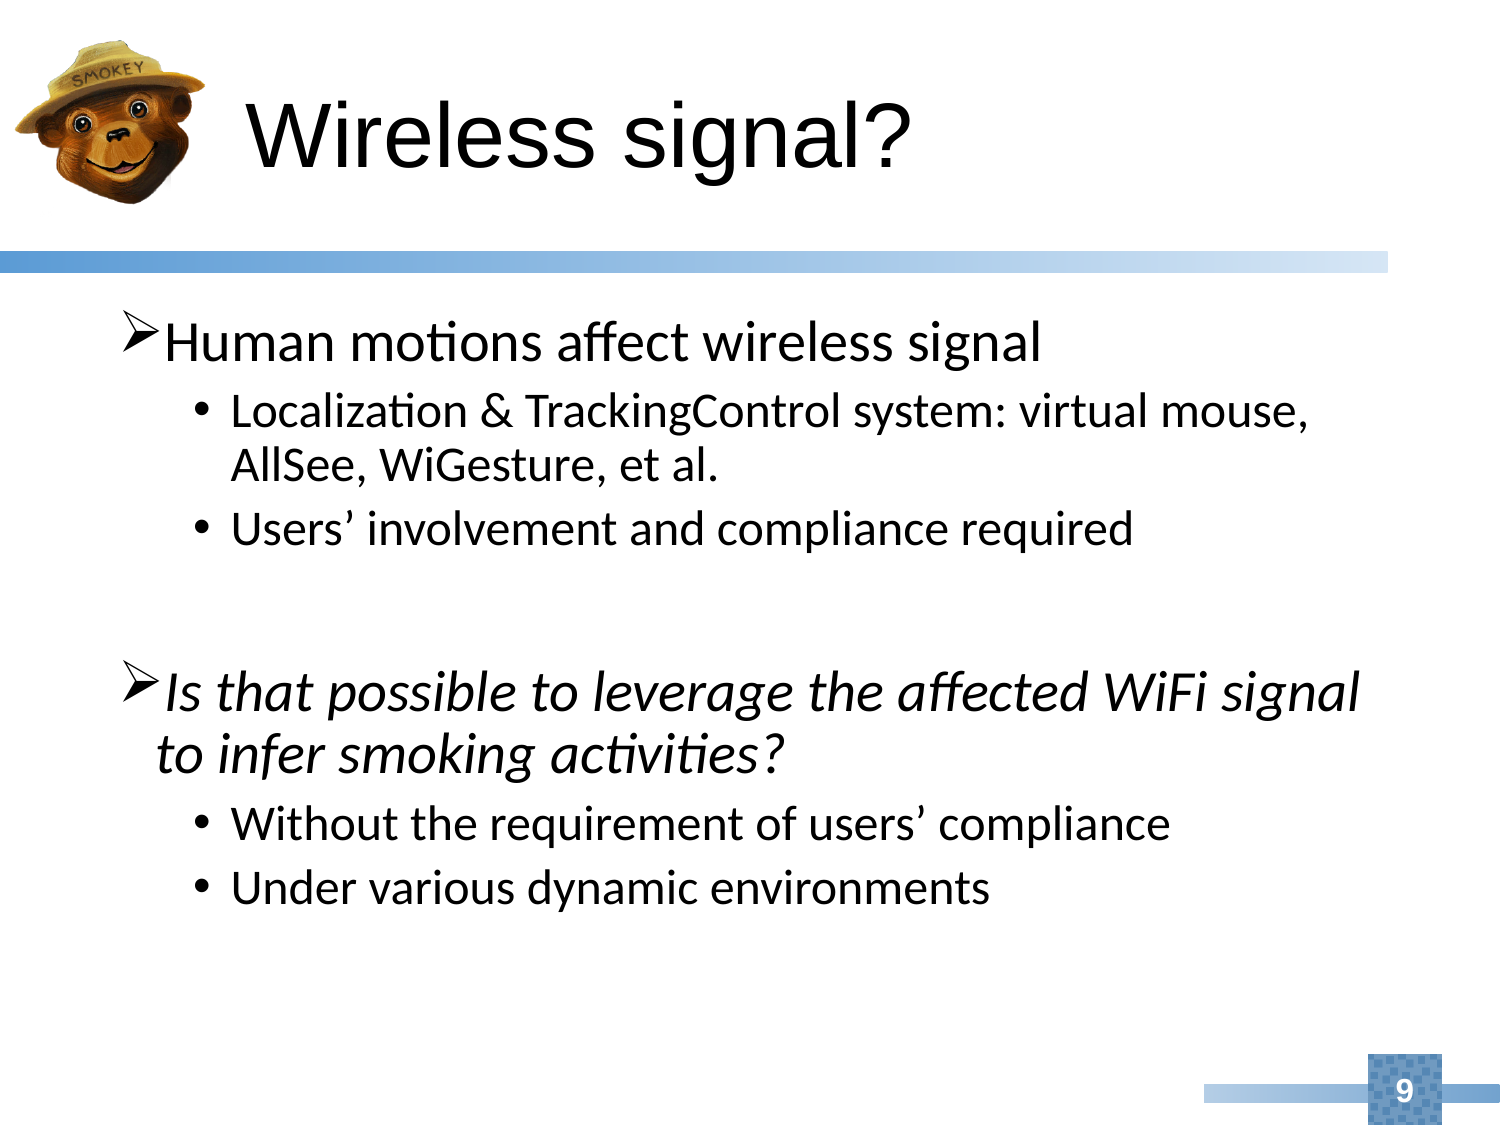

# Wireless signal?
Human motions affect wireless signal
Localization & TrackingControl system: virtual mouse, AllSee, WiGesture, et al.
Users’ involvement and compliance required

Is that possible to leverage the affected WiFi signal to infer smoking activities?
Without the requirement of users’ compliance
Under various dynamic environments

9